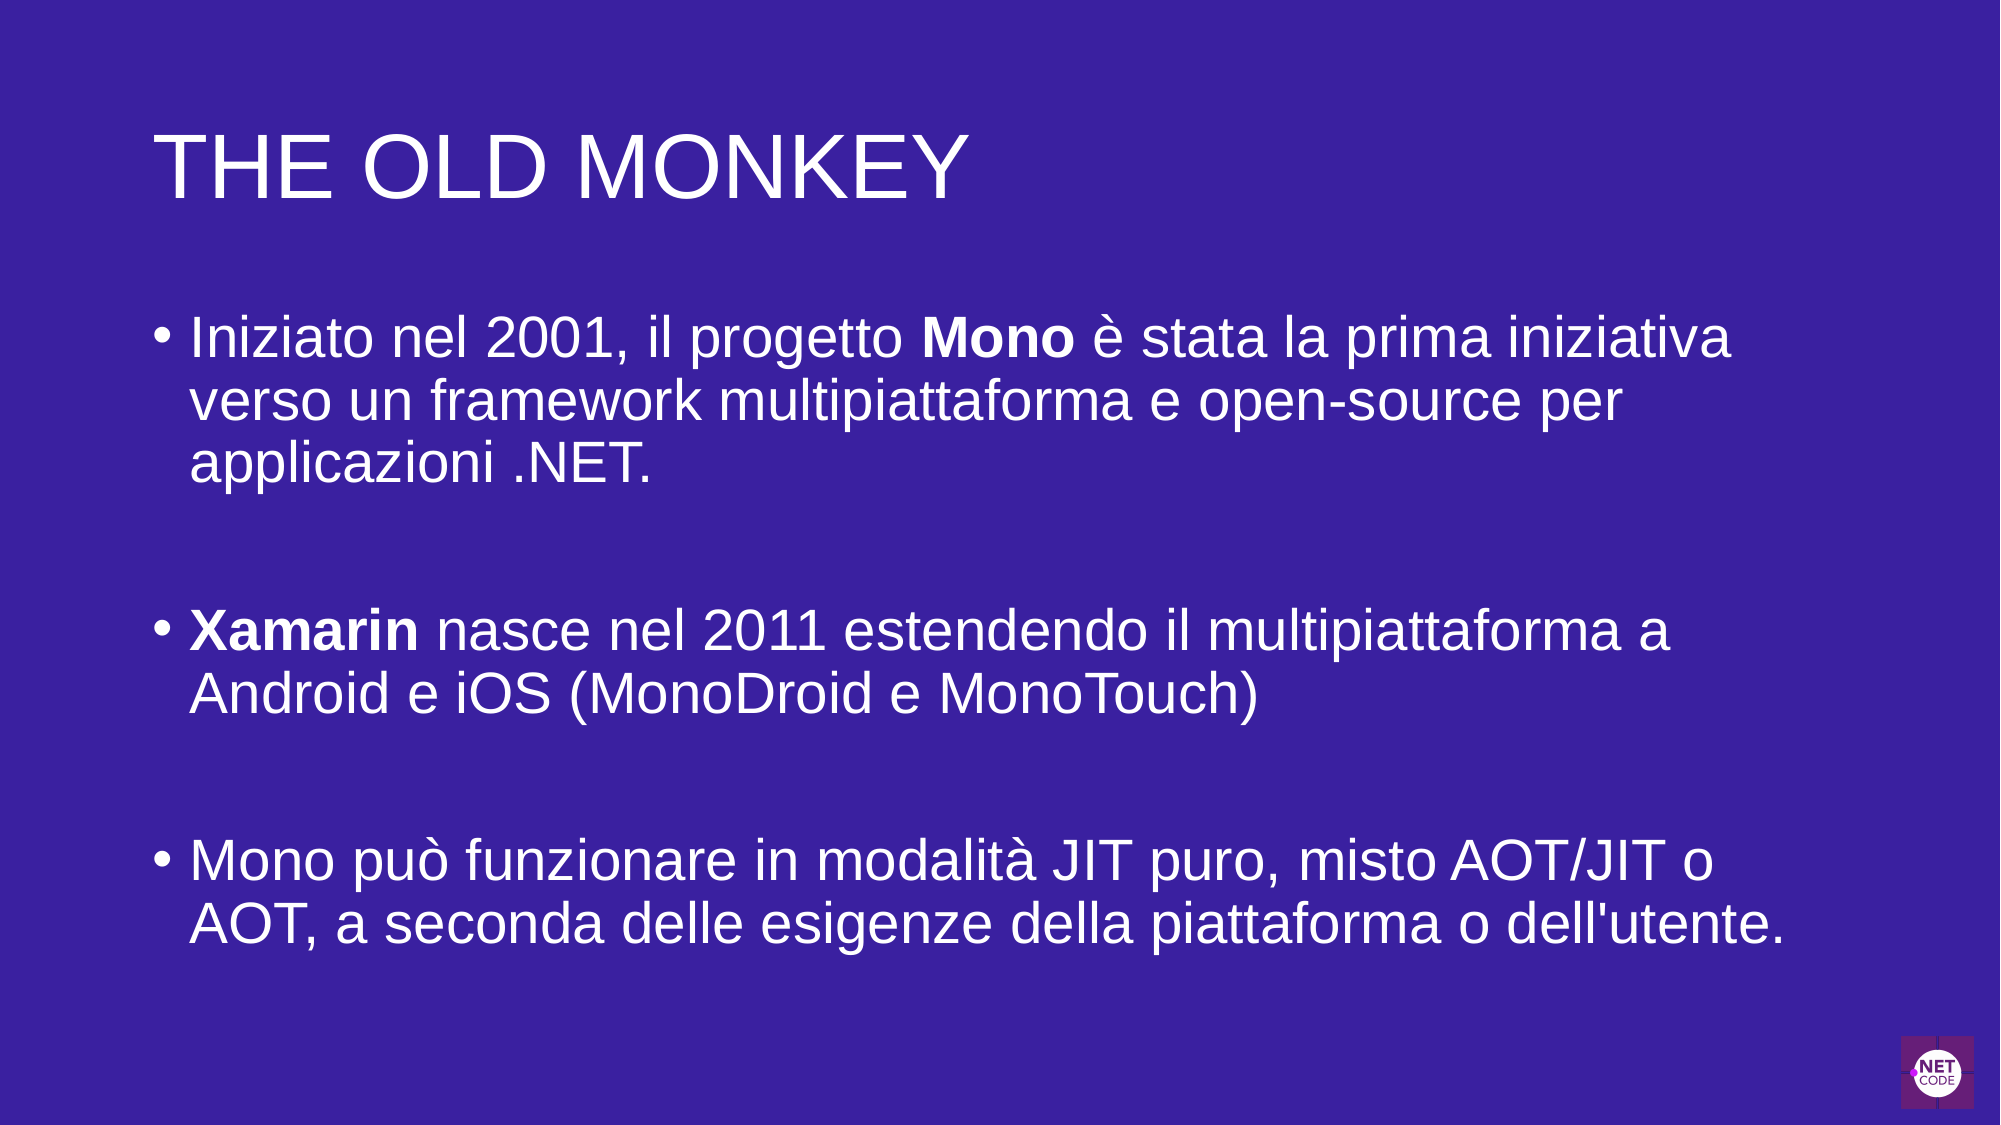

# THE OLD MONKEY
Iniziato nel 2001, il progetto Mono è stata la prima iniziativa verso un framework multipiattaforma e open-source per applicazioni .NET.

Xamarin nasce nel 2011 estendendo il multipiattaforma a Android e iOS (MonoDroid e MonoTouch)

Mono può funzionare in modalità JIT puro, misto AOT/JIT o AOT, a seconda delle esigenze della piattaforma o dell'utente.